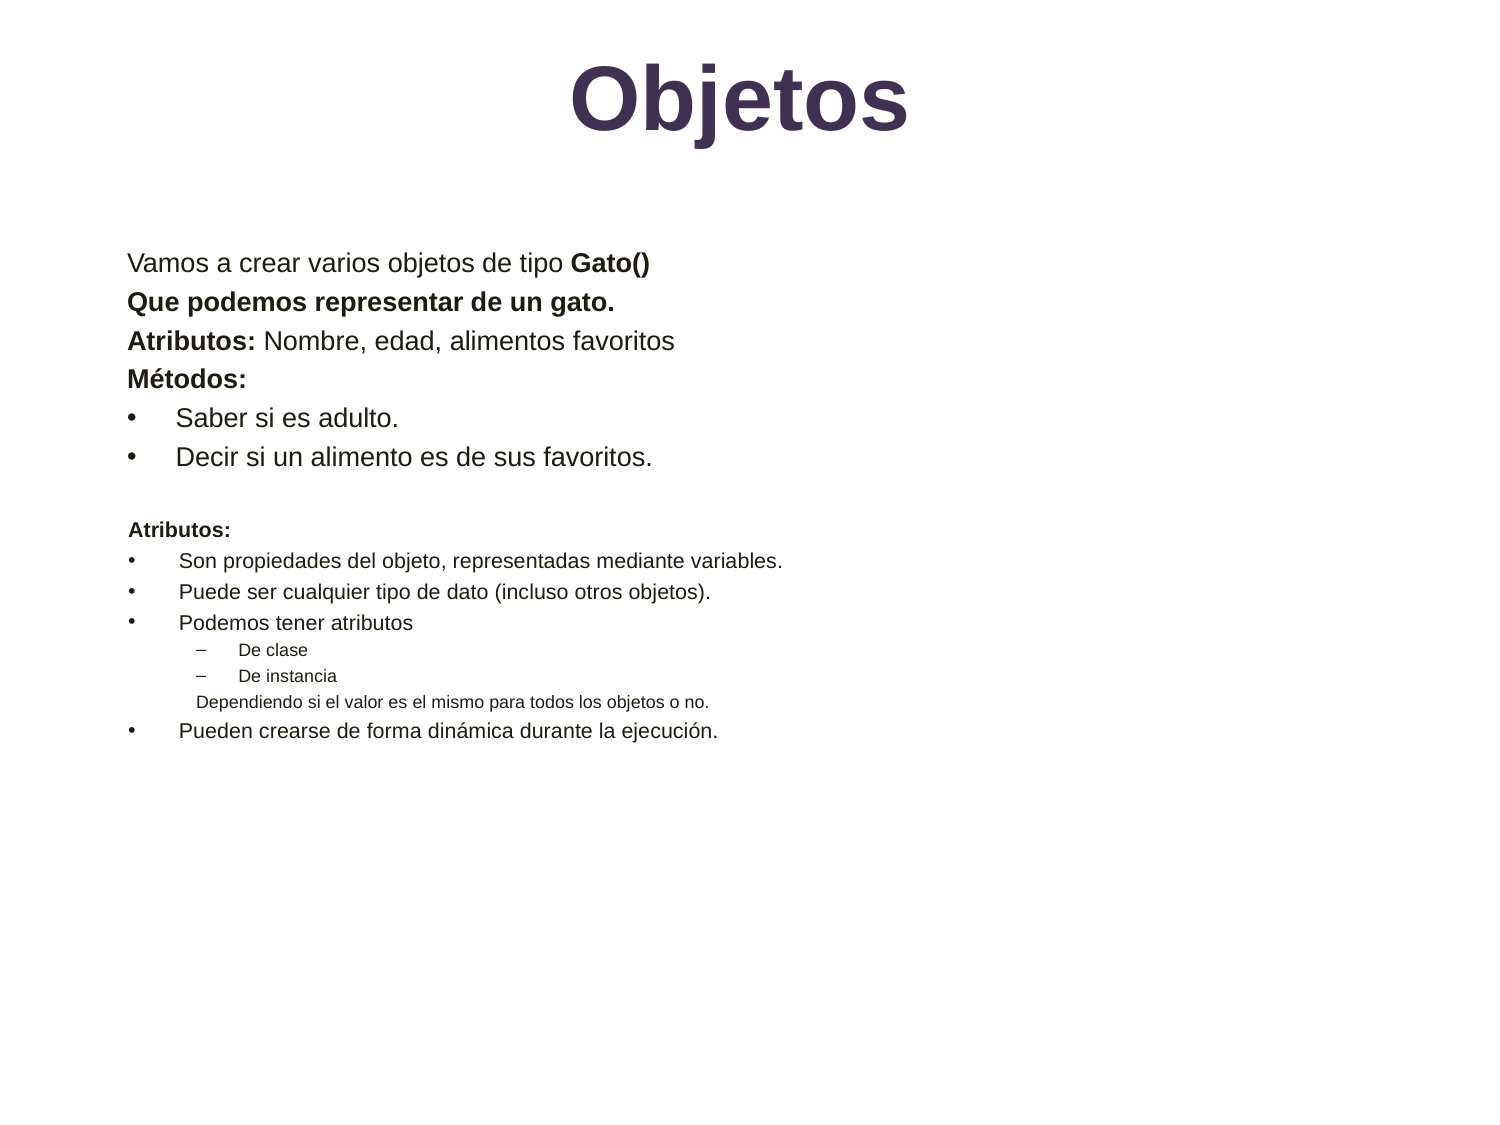

# Objetos
Vamos a crear varios objetos de tipo Gato()
Que podemos representar de un gato.
Atributos: Nombre, edad, alimentos favoritos
Métodos:
Saber si es adulto.
Decir si un alimento es de sus favoritos.

Atributos:
Son propiedades del objeto, representadas mediante variables.
Puede ser cualquier tipo de dato (incluso otros objetos).
Podemos tener atributos
De clase
De instancia
Dependiendo si el valor es el mismo para todos los objetos o no.
Pueden crearse de forma dinámica durante la ejecución.